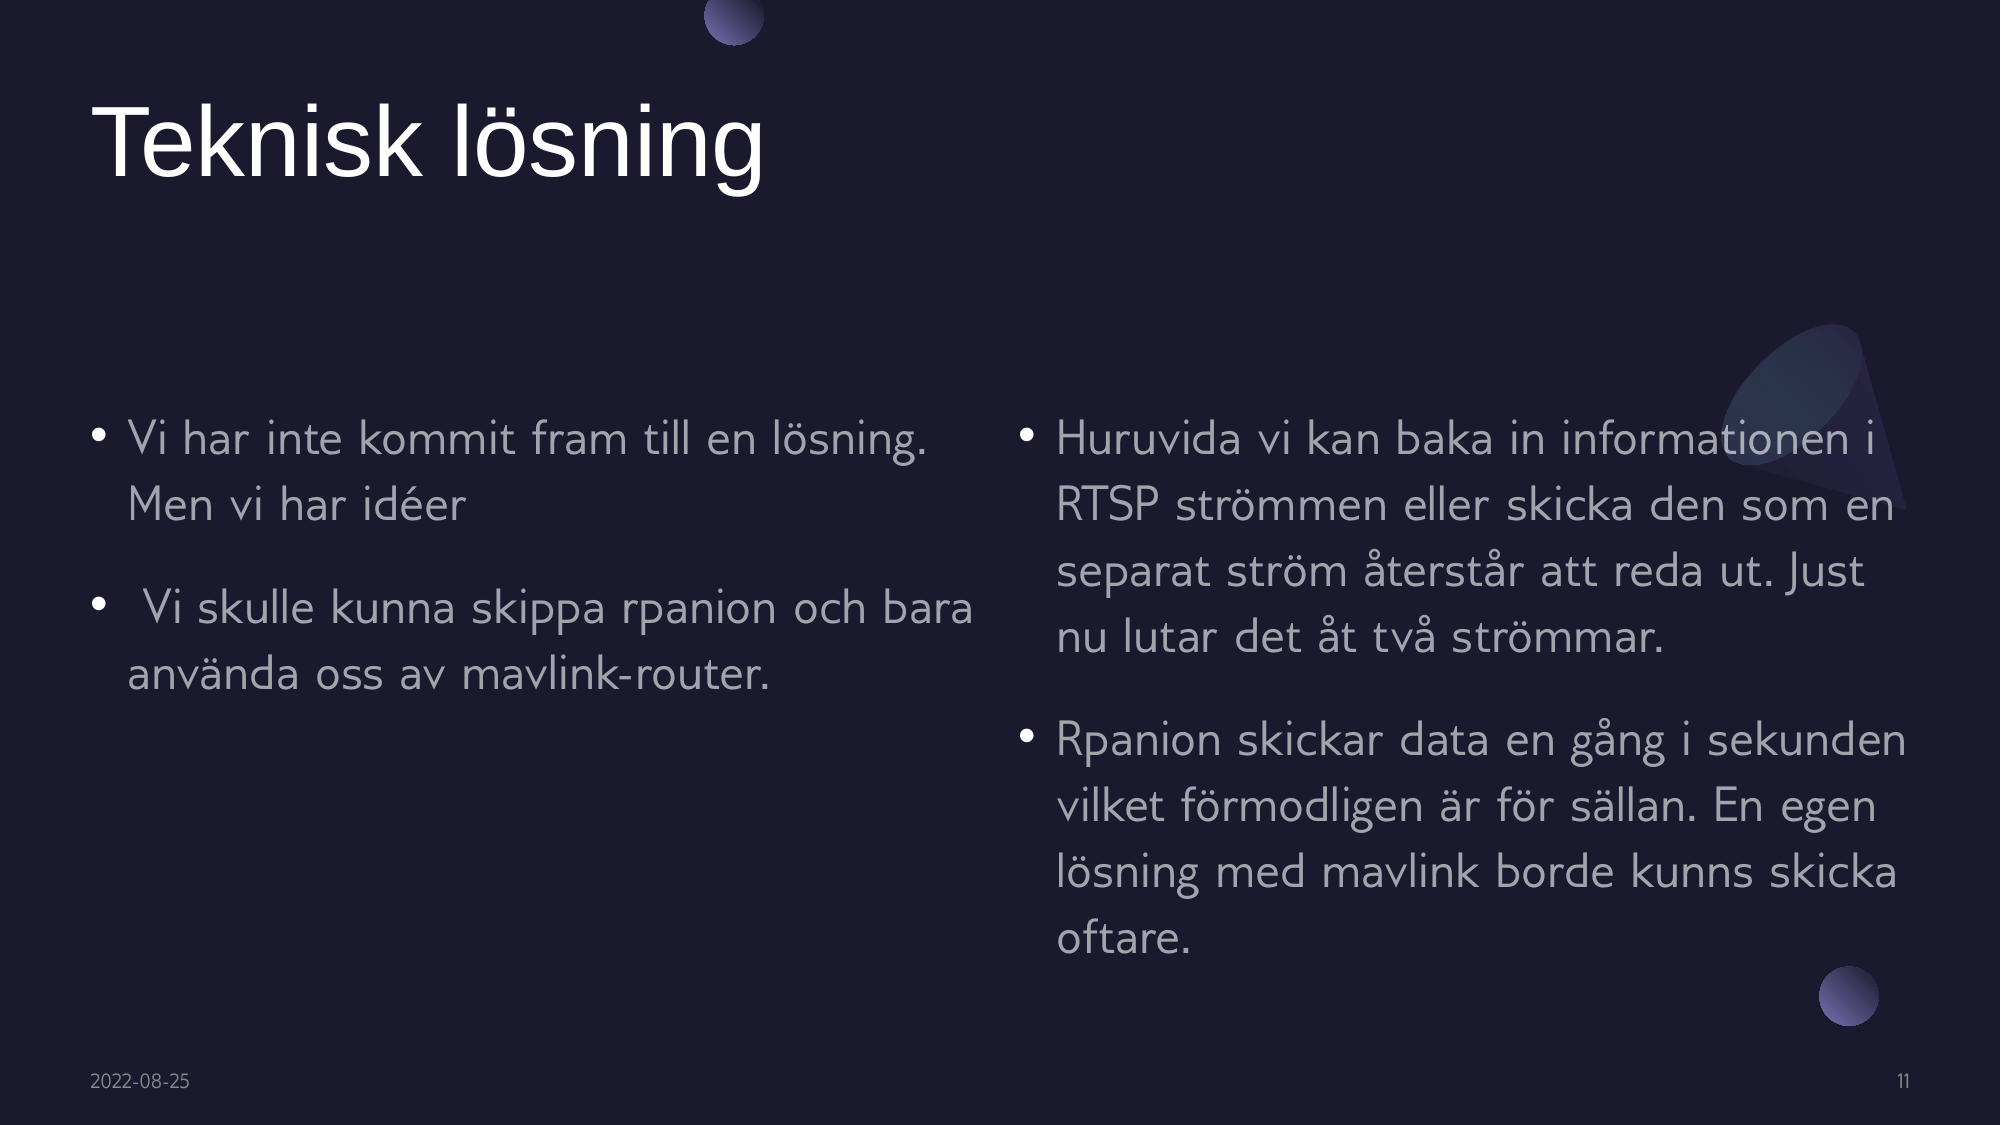

# Teknisk lösning

Vi har inte kommit fram till en lösning. Men vi har idéer
 Vi skulle kunna skippa rpanion och bara använda oss av mavlink-router.
Huruvida vi kan baka in informationen i RTSP strömmen eller skicka den som en separat ström återstår att reda ut. Just nu lutar det åt två strömmar.
Rpanion skickar data en gång i sekunden vilket förmodligen är för sällan. En egen lösning med mavlink borde kunns skicka oftare.
2022-08-25
11